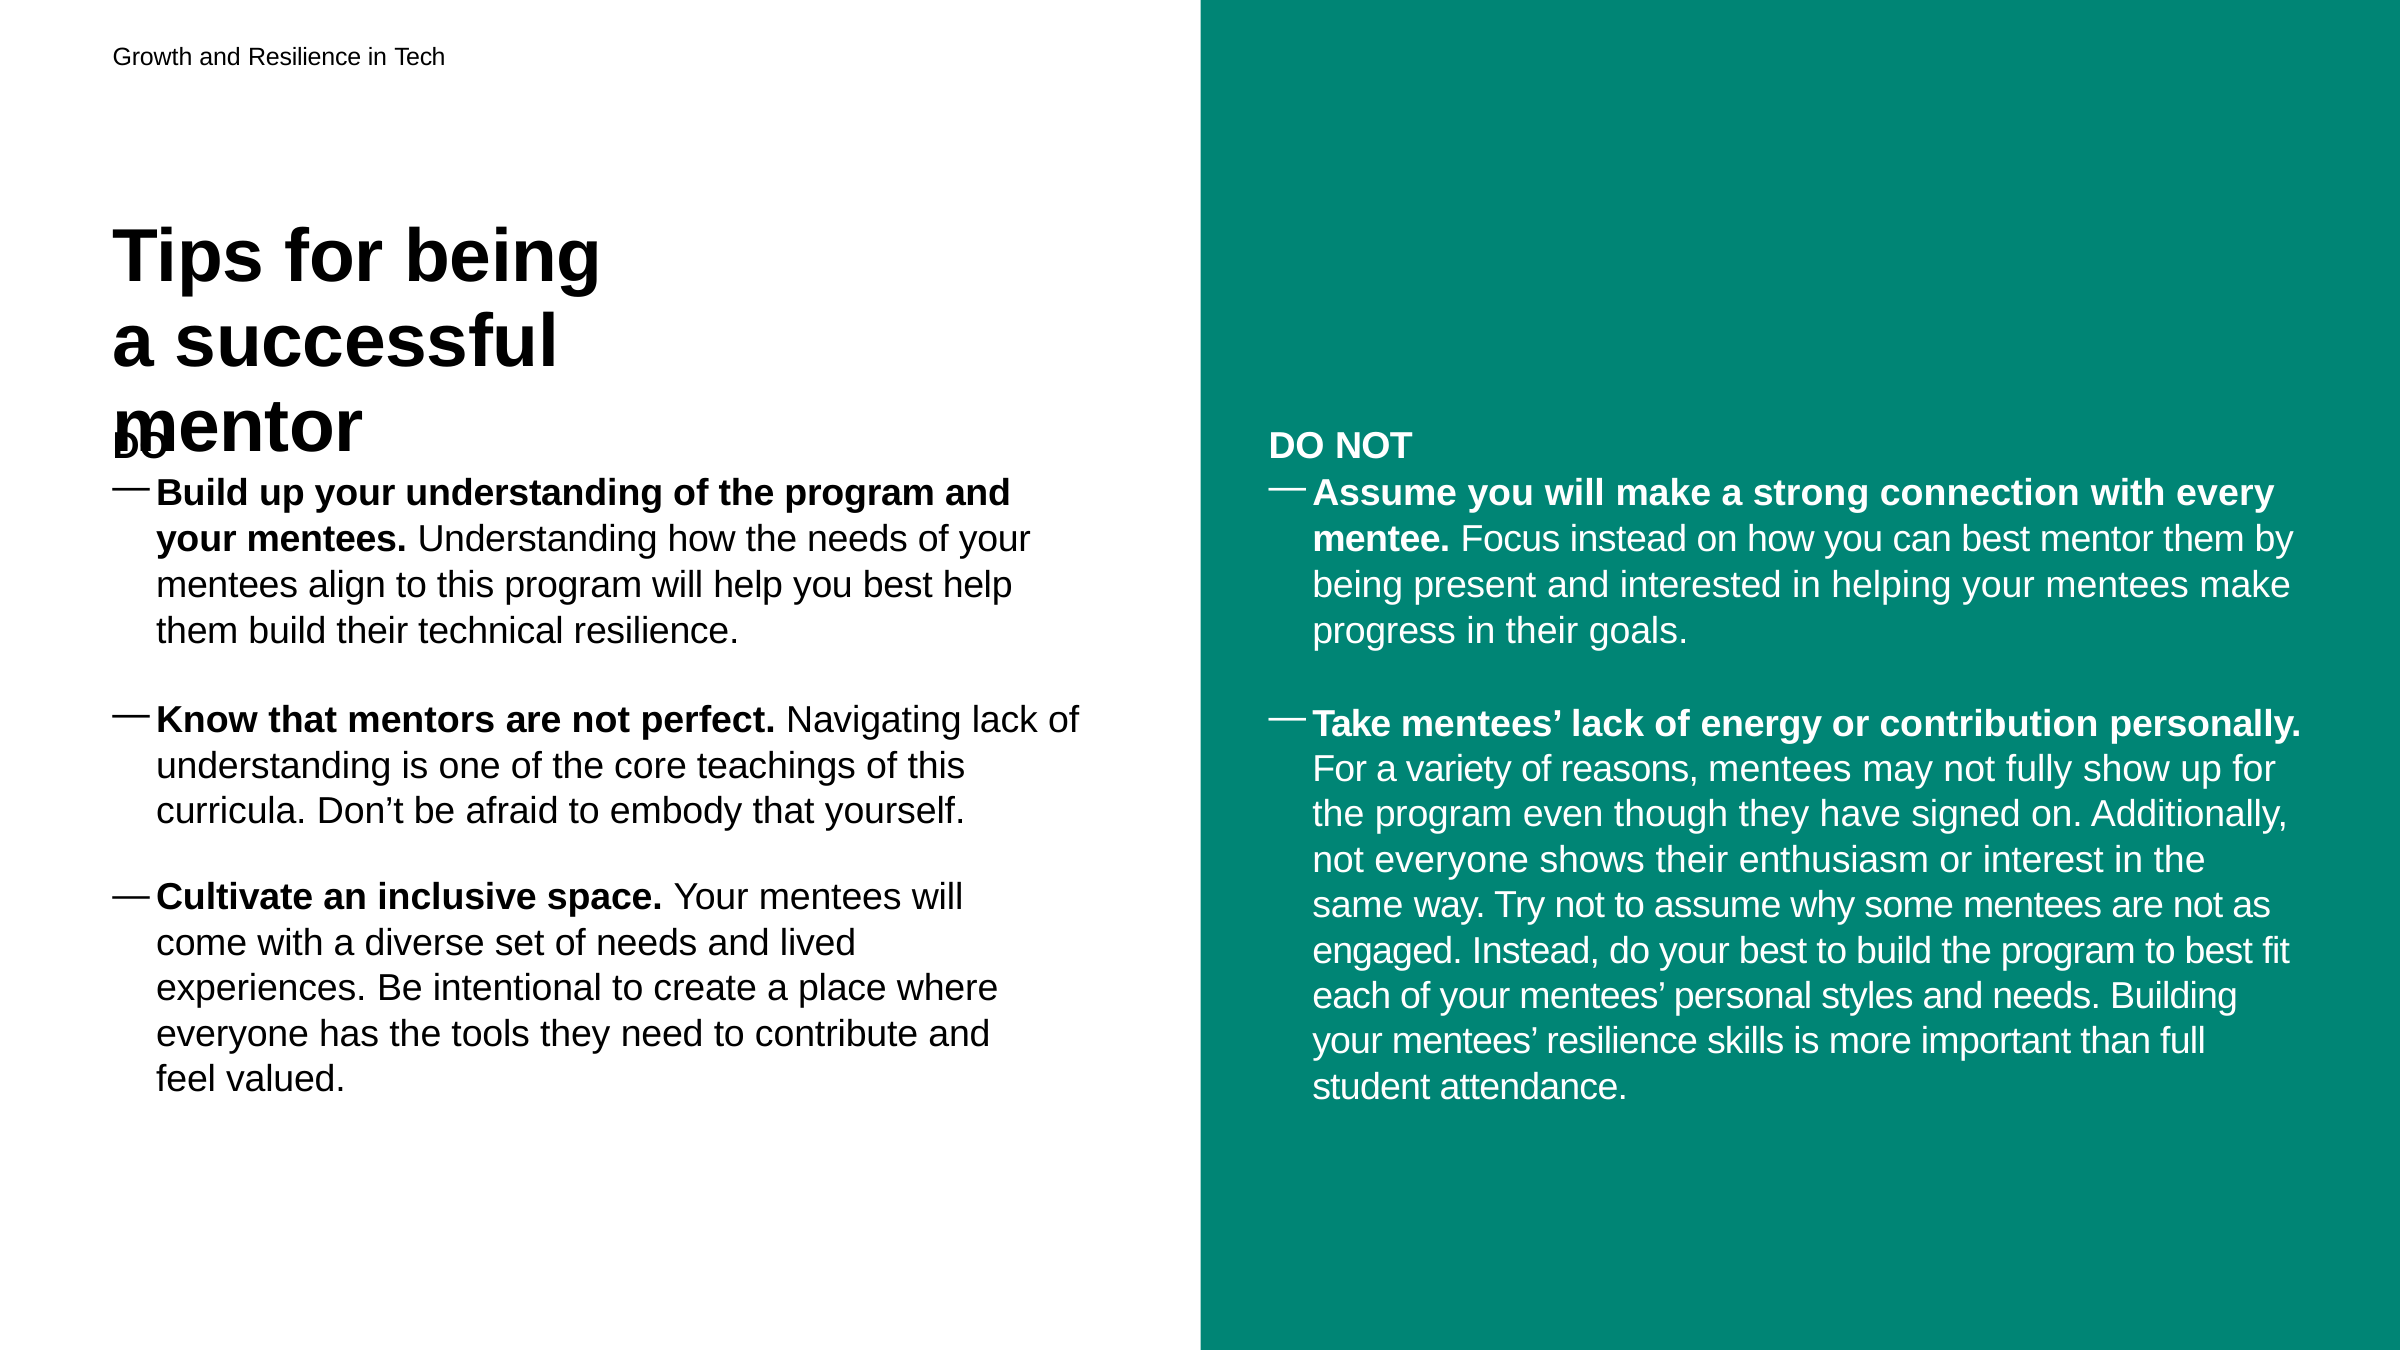

Growth and Resilience in Tech
# Tips for being
a successful mentor
DO
Build up your understanding of the program and your mentees. Understanding how the needs of your mentees align to this program will help you best help them build their technical resilience.
Know that mentors are not perfect. Navigating lack of understanding is one of the core teachings of this curricula. Don’t be afraid to embody that yourself.

Cultivate an inclusive space. Your mentees will come with a diverse set of needs and lived experiences. Be intentional to create a place where everyone has the tools they need to contribute and feel valued.
DO NOT
Assume you will make a strong connection with every mentee. Focus instead on how you can best mentor them by being present and interested in helping your mentees make progress in their goals.

Take mentees’ lack of energy or contribution personally. For a variety of reasons, mentees may not fully show up for the program even though they have signed on. Additionally, not everyone shows their enthusiasm or interest in the same way. Try not to assume why some mentees are not as engaged. Instead, do your best to build the program to best fit each of your mentees’ personal styles and needs. Building your mentees’ resilience skills is more important than full student attendance.
89